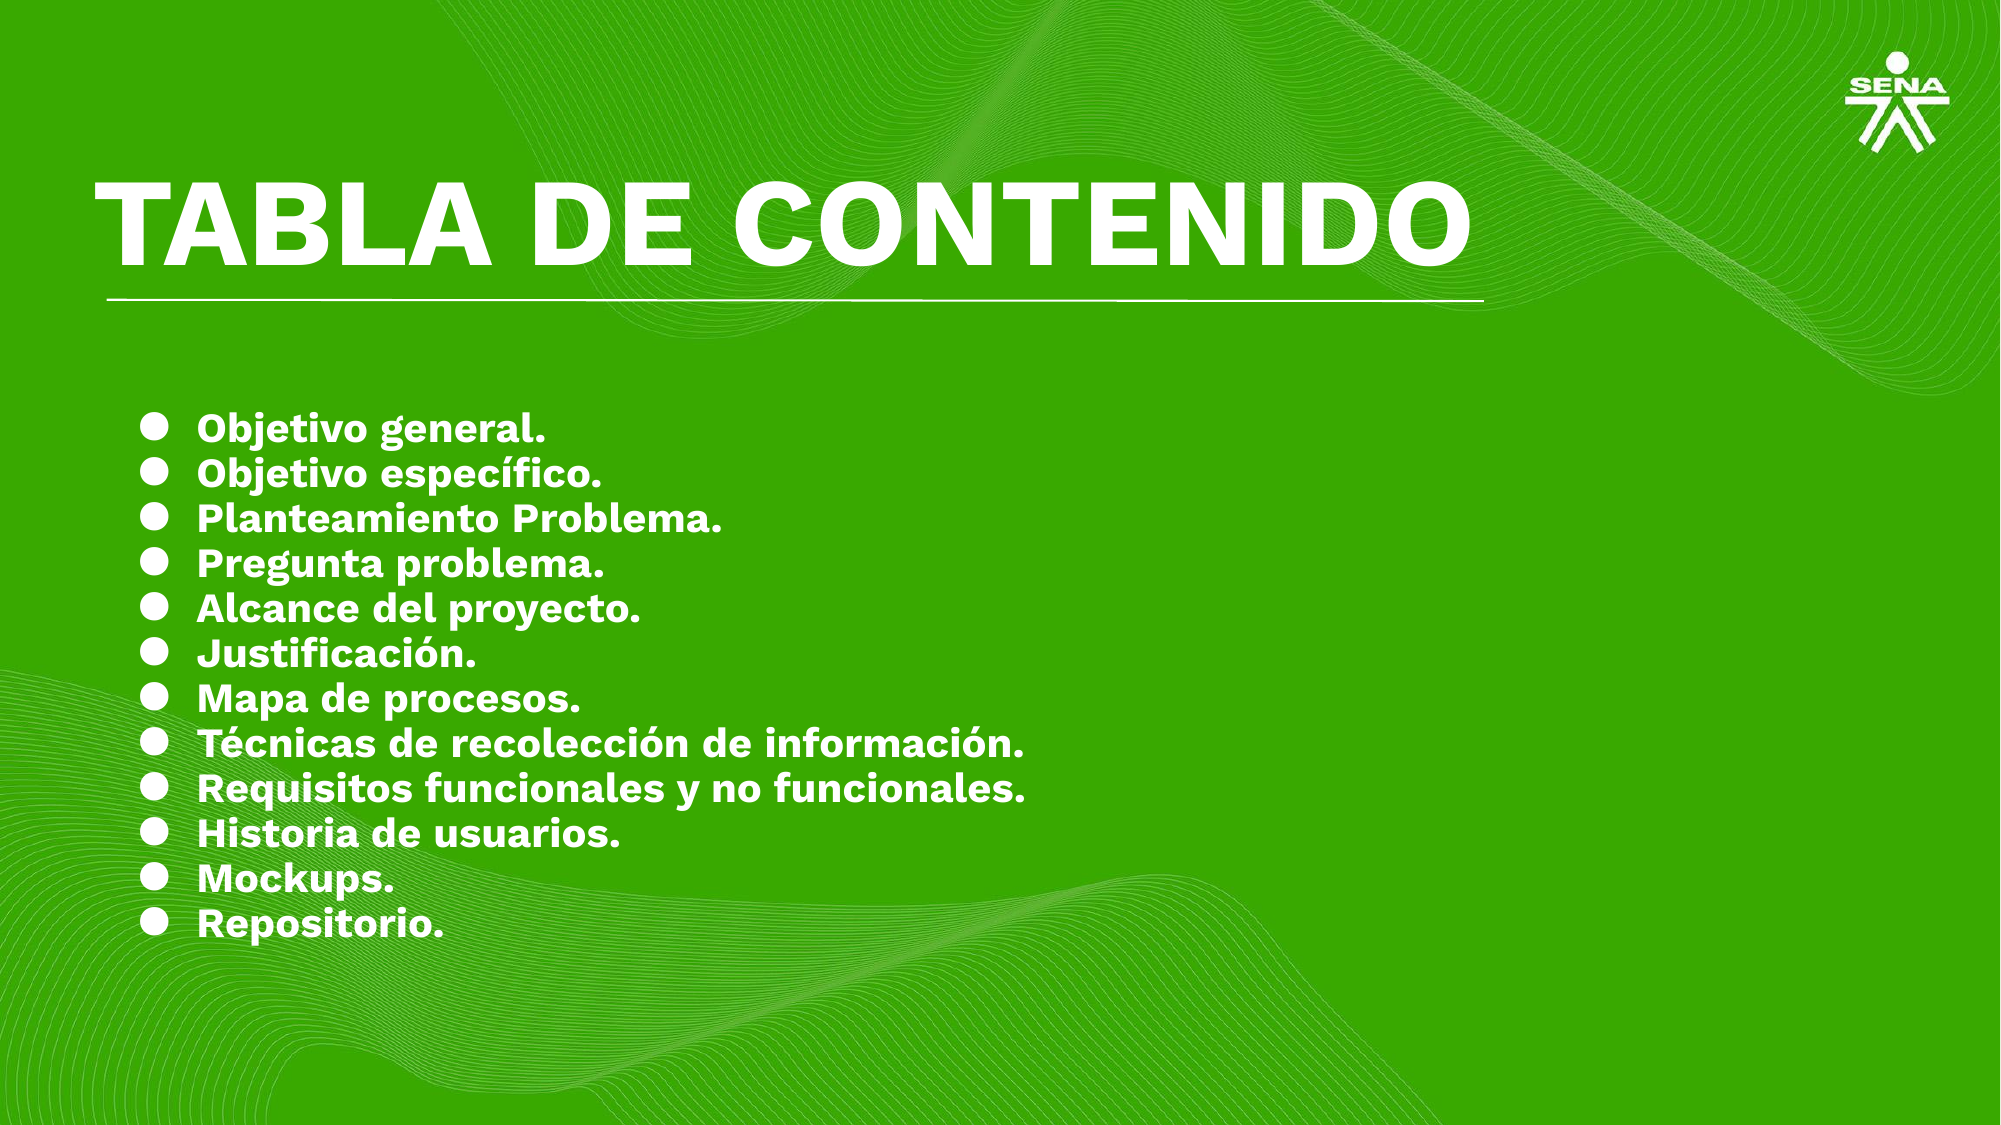

TABLA DE CONTENIDO
Objetivo general.
Objetivo específico.
Planteamiento Problema.
Pregunta problema.
Alcance del proyecto.
Justificación.
Mapa de procesos.
Técnicas de recolección de información.
Requisitos funcionales y no funcionales.
Historia de usuarios.
Mockups.
Repositorio.